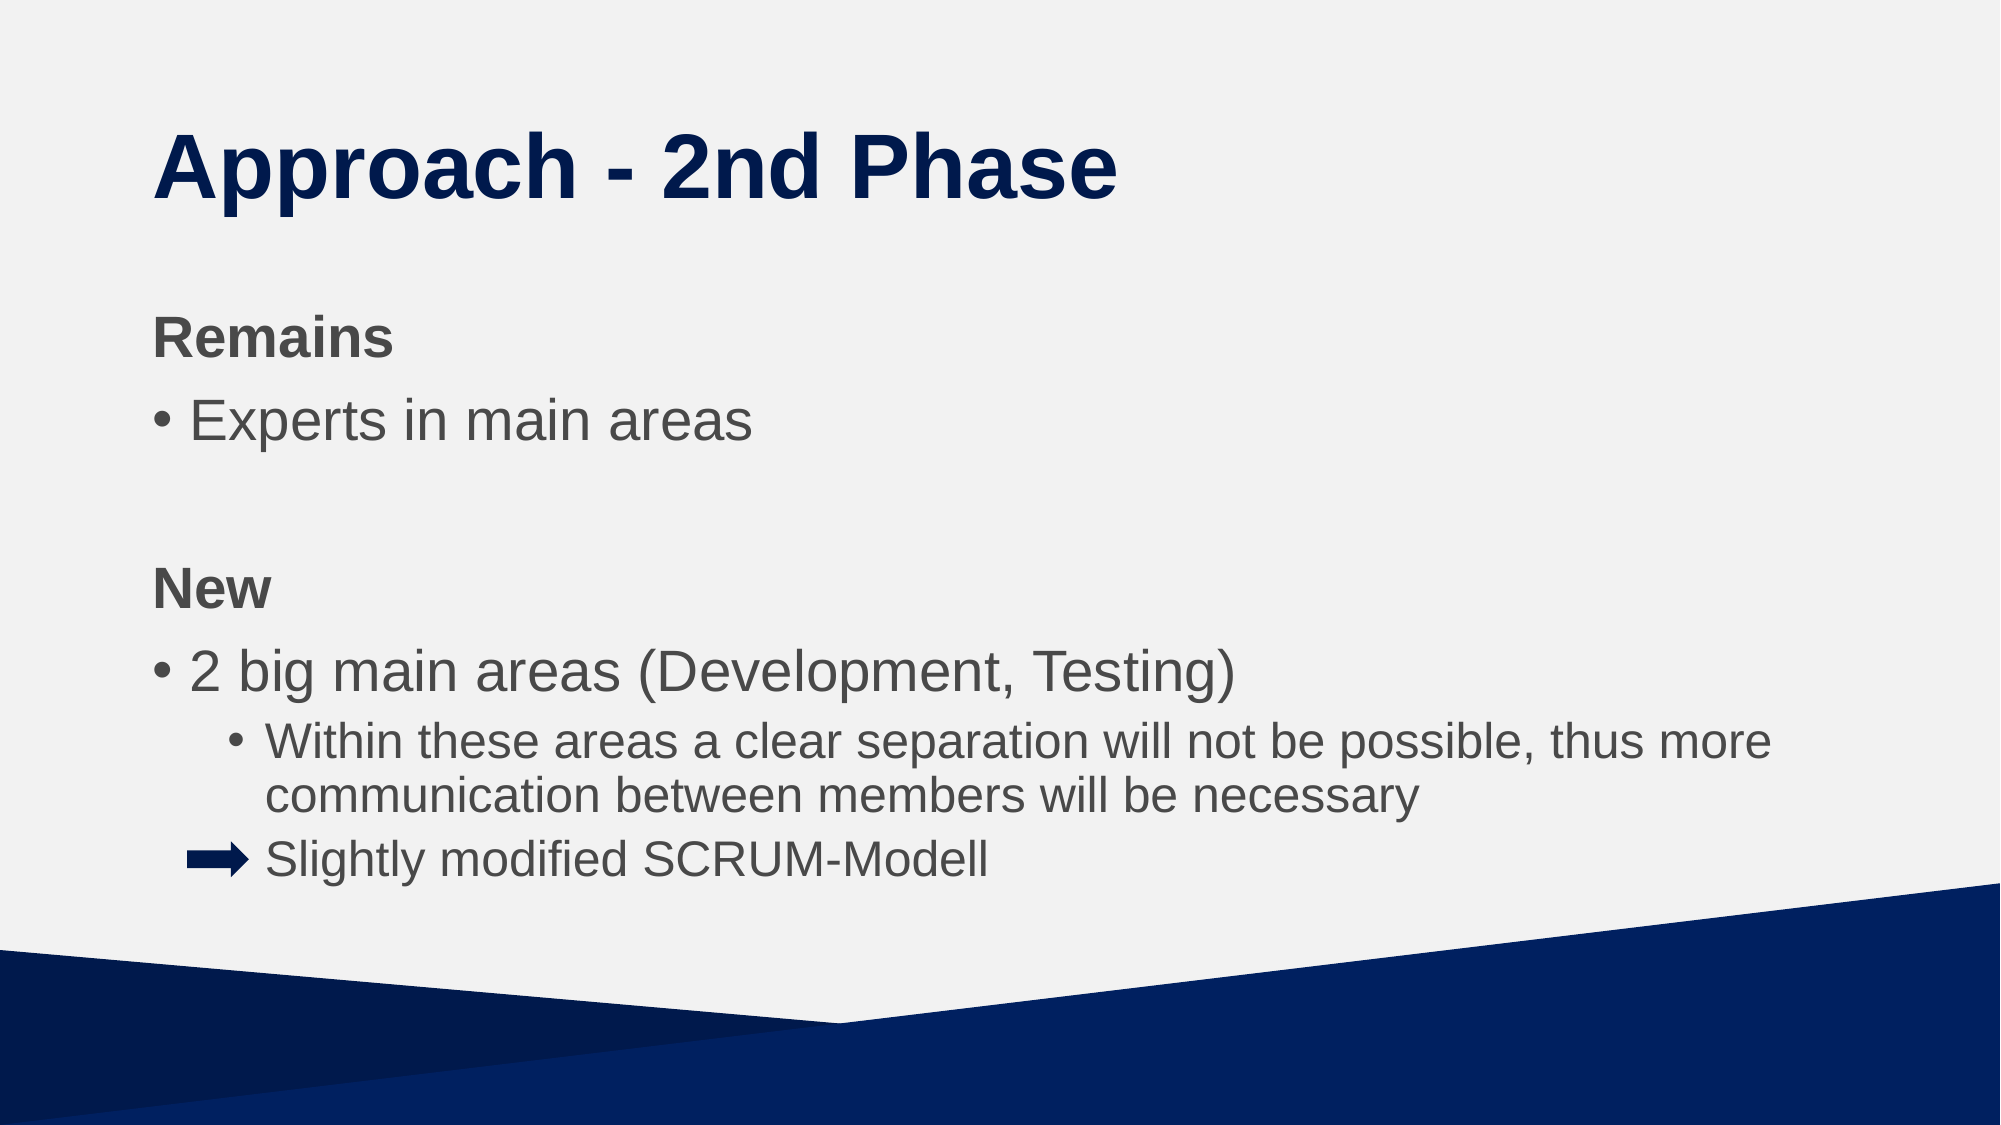

# Approach - 2nd Phase
Remains
Experts in main areas

New
2 big main areas (Development, Testing)
Within these areas a clear separation will not be possible, thus more communication between members will be necessary
Slightly modified SCRUM-Modell